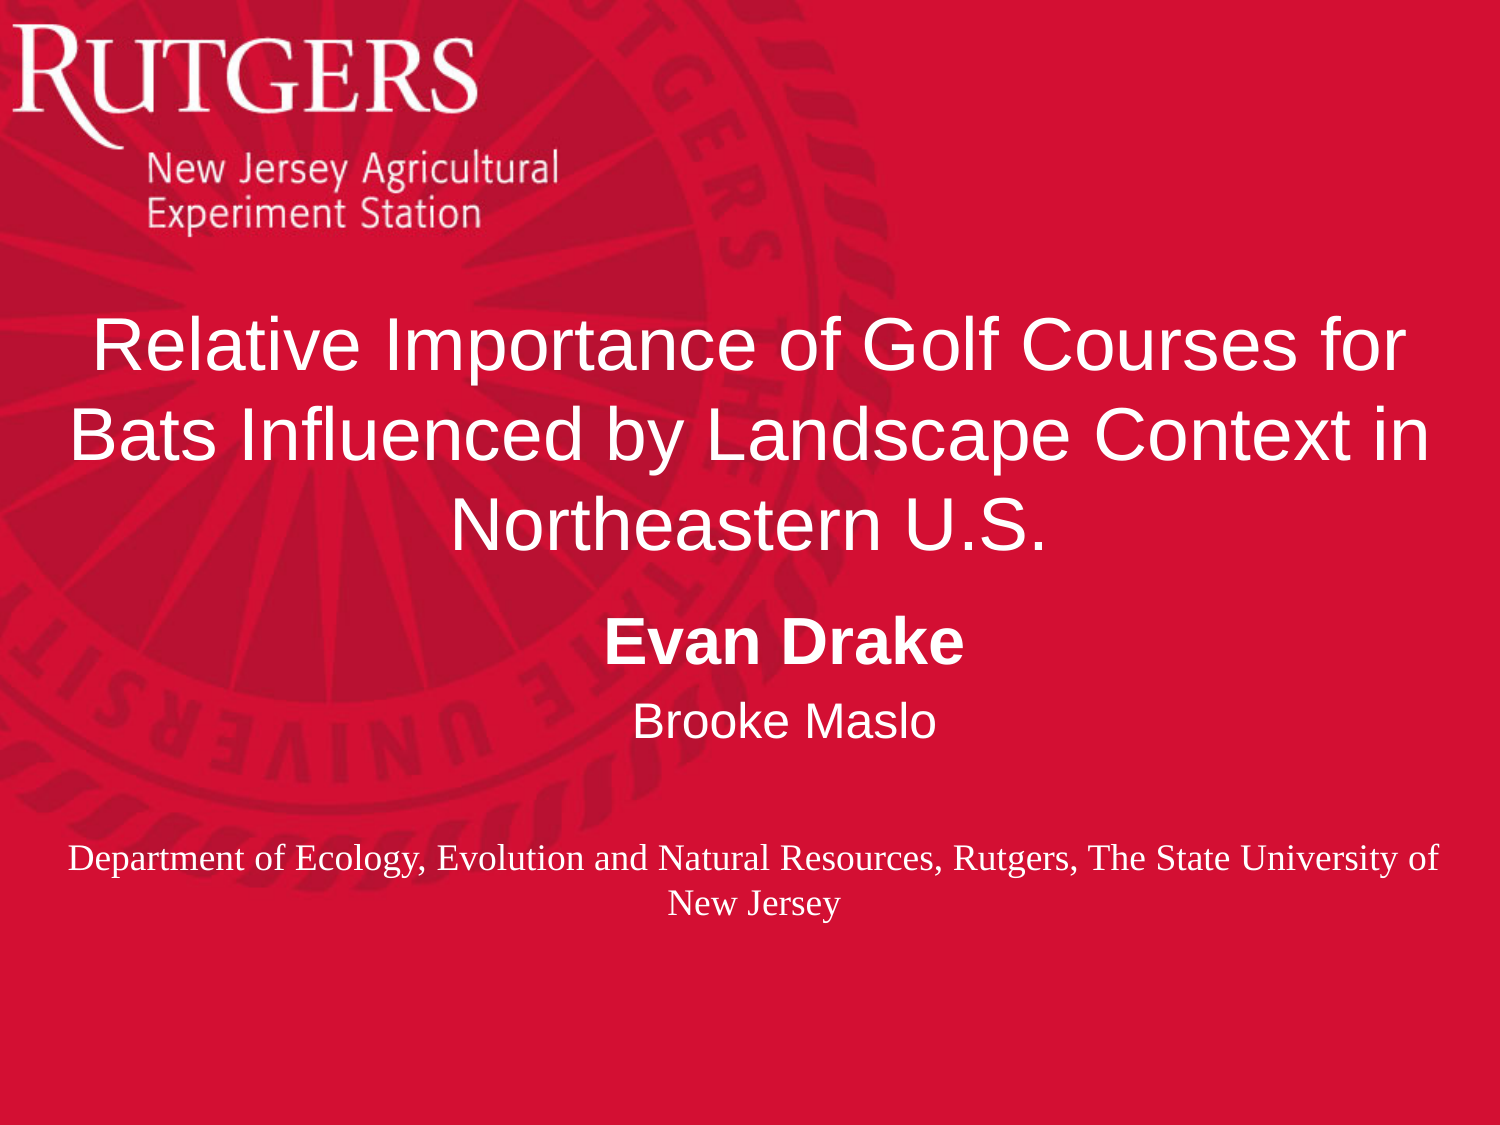

# Relative Importance of Golf Courses for Bats Influenced by Landscape Context in Northeastern U.S.
Evan Drake
Brooke Maslo
Department of Ecology, Evolution and Natural Resources, Rutgers, The State University of New Jersey